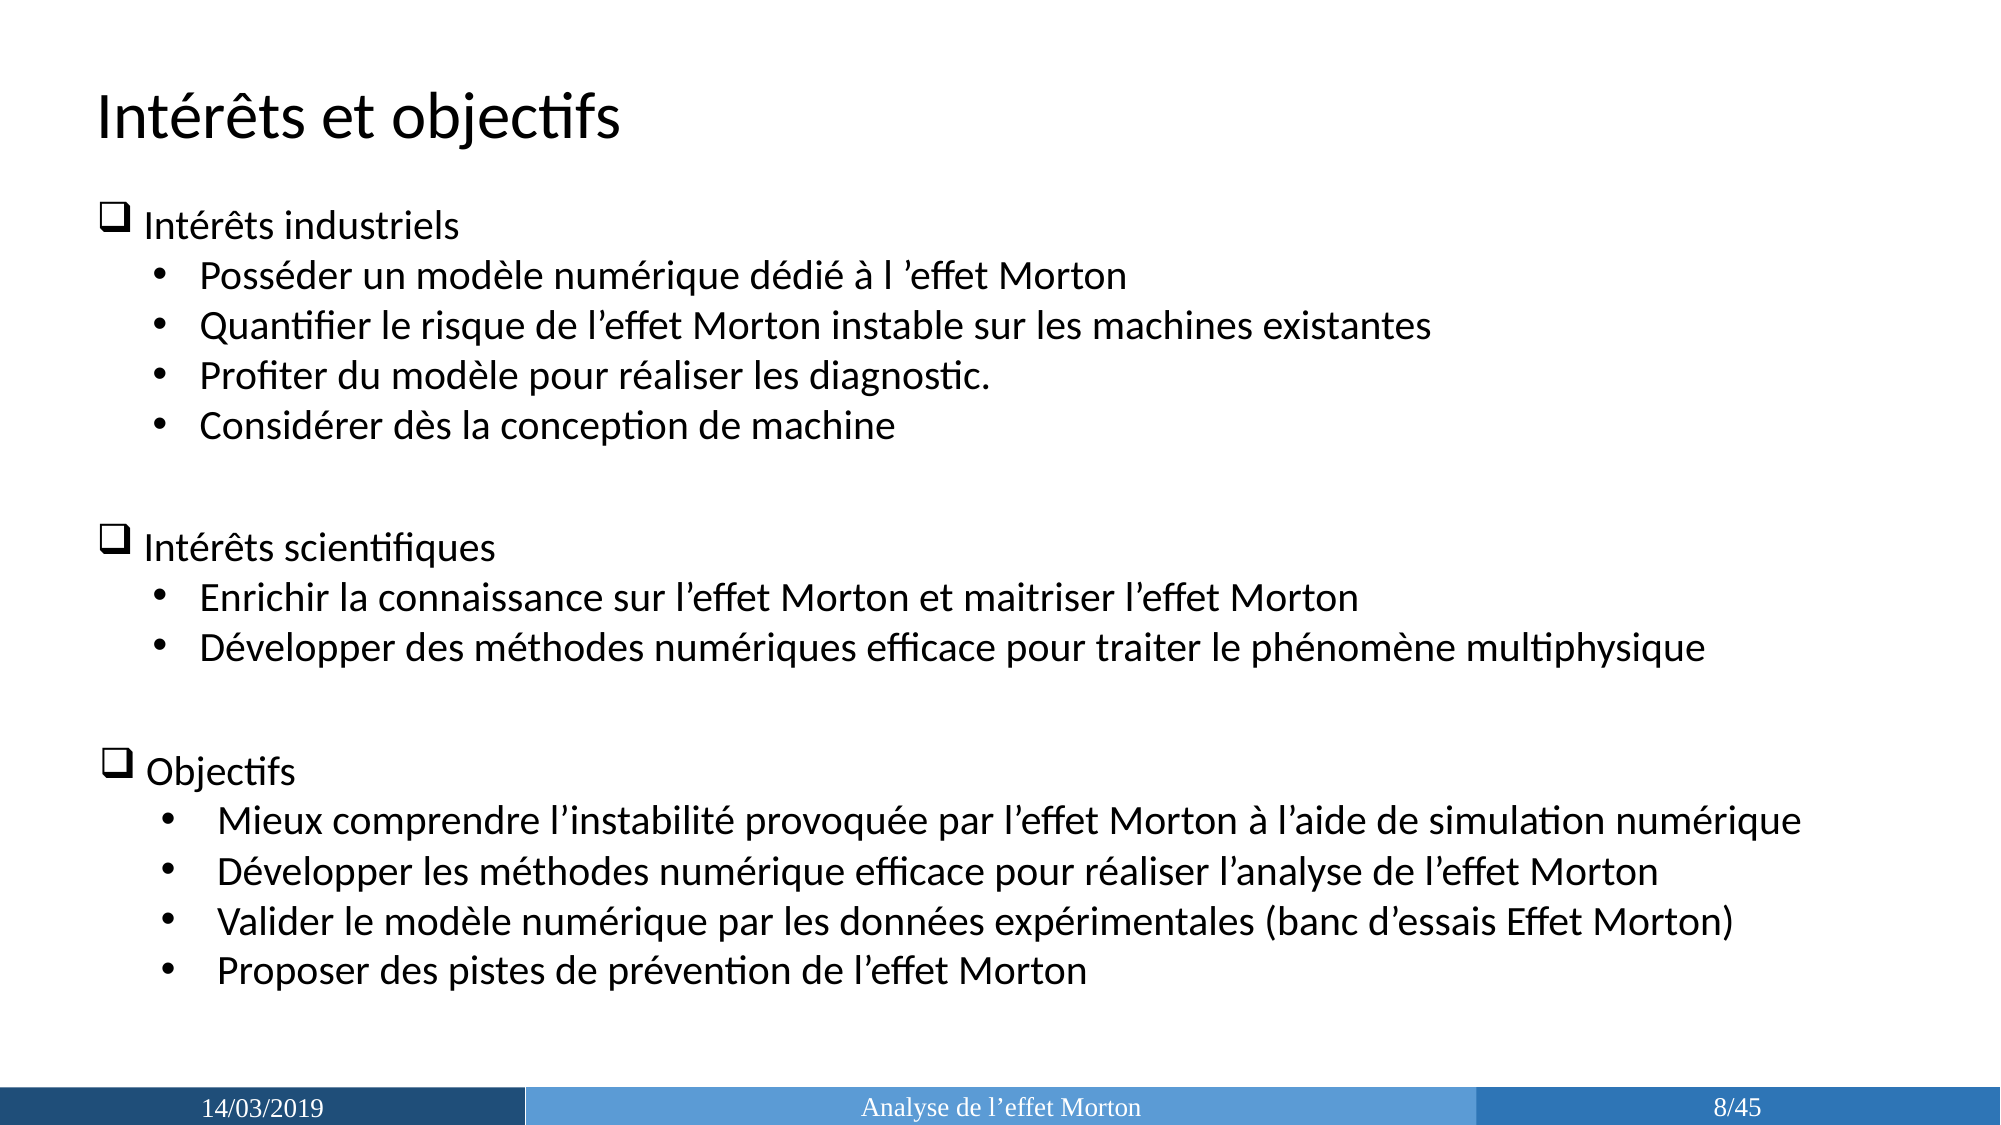

Intérêts et objectifs
Intérêts industriels
Posséder un modèle numérique dédié à l ’effet Morton
Quantifier le risque de l’effet Morton instable sur les machines existantes
Profiter du modèle pour réaliser les diagnostic.
Considérer dès la conception de machine

Intérêts scientifiques
Enrichir la connaissance sur l’effet Morton et maitriser l’effet Morton
Développer des méthodes numériques efficace pour traiter le phénomène multiphysique
Objectifs
Mieux comprendre l’instabilité provoquée par l’effet Morton à l’aide de simulation numérique
Développer les méthodes numérique efficace pour réaliser l’analyse de l’effet Morton
Valider le modèle numérique par les données expérimentales (banc d’essais Effet Morton)
Proposer des pistes de prévention de l’effet Morton
Analyse de l’effet Morton
8/45
14/03/2019